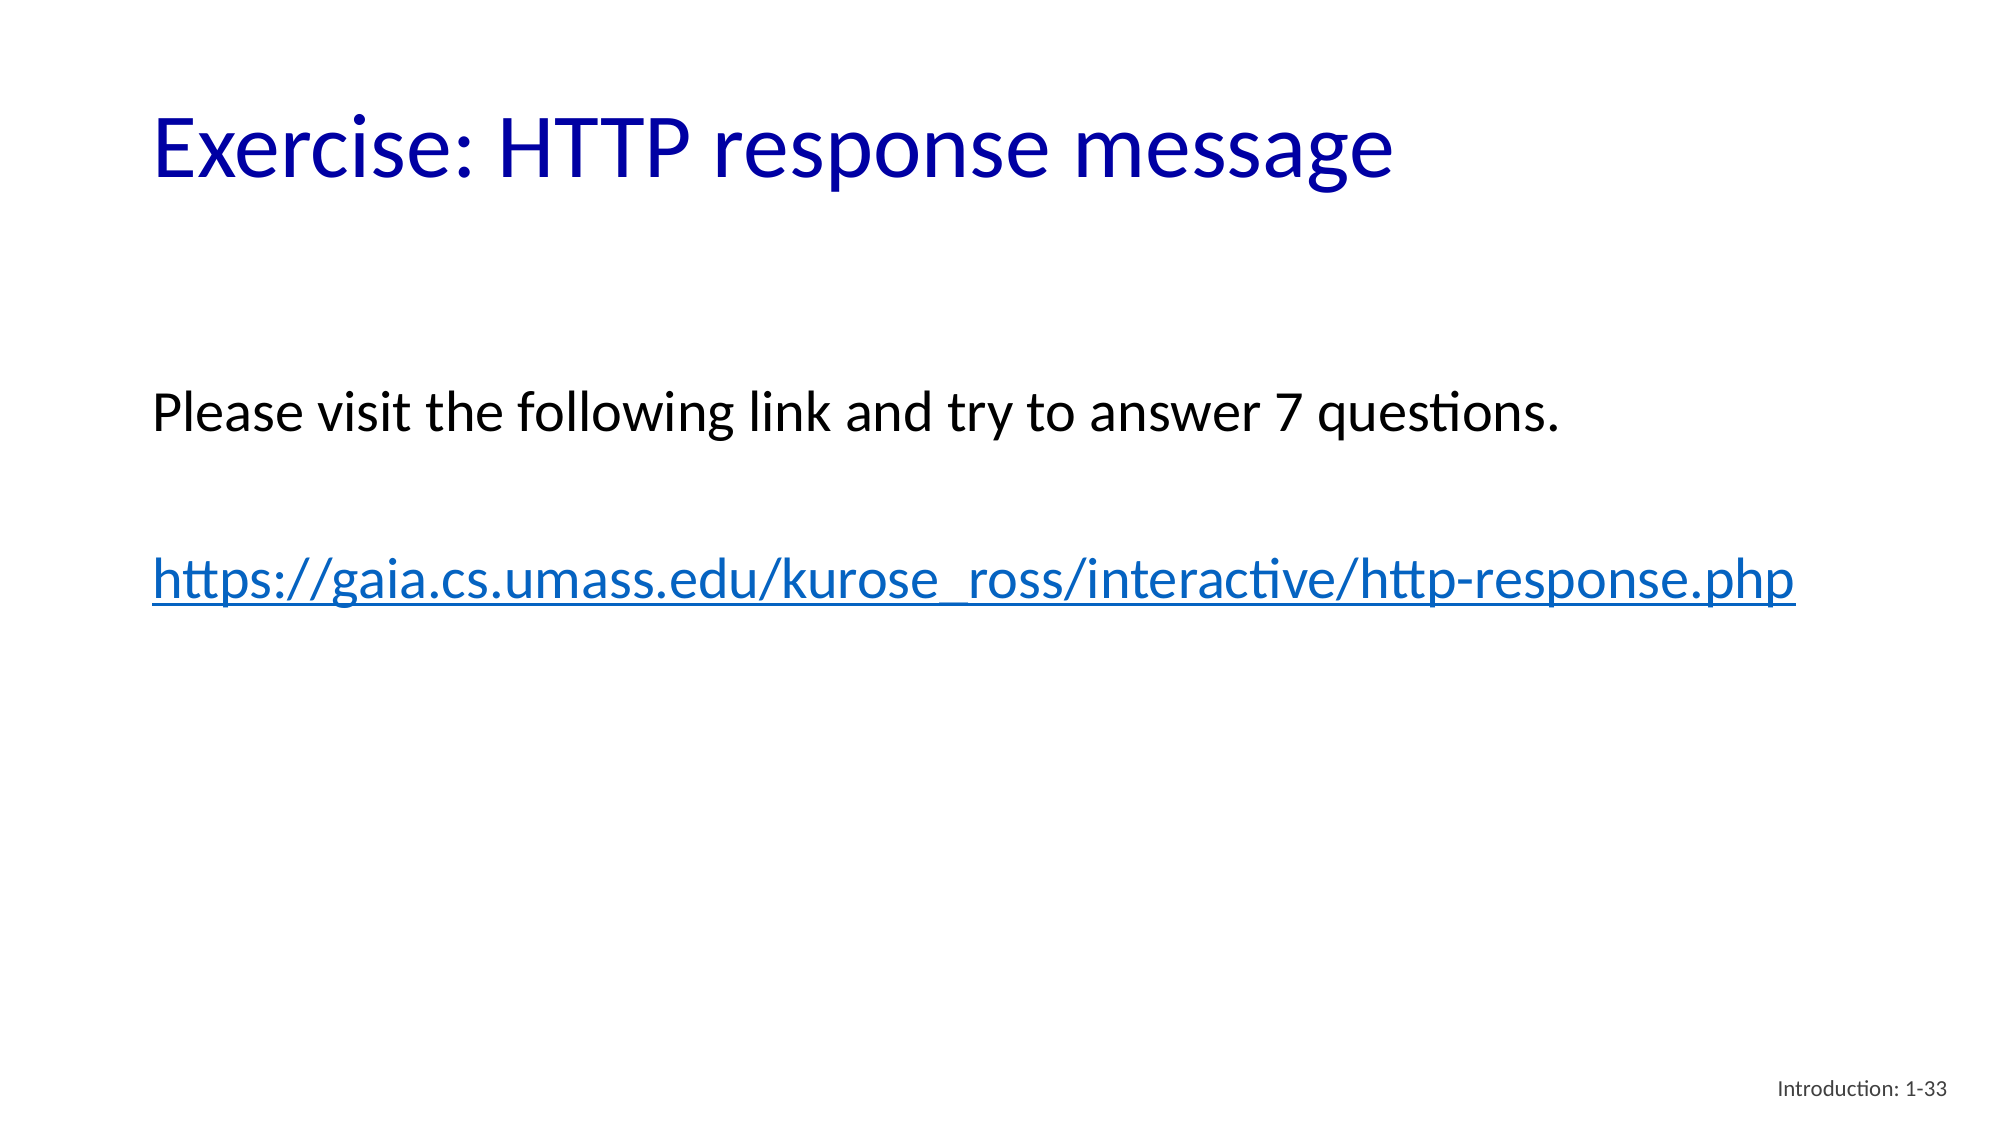

# Exercise: HTTP response message

Please visit the following link and try to answer 7 questions.

https://gaia.cs.umass.edu/kurose_ross/interactive/http-response.php

Introduction: 1-33